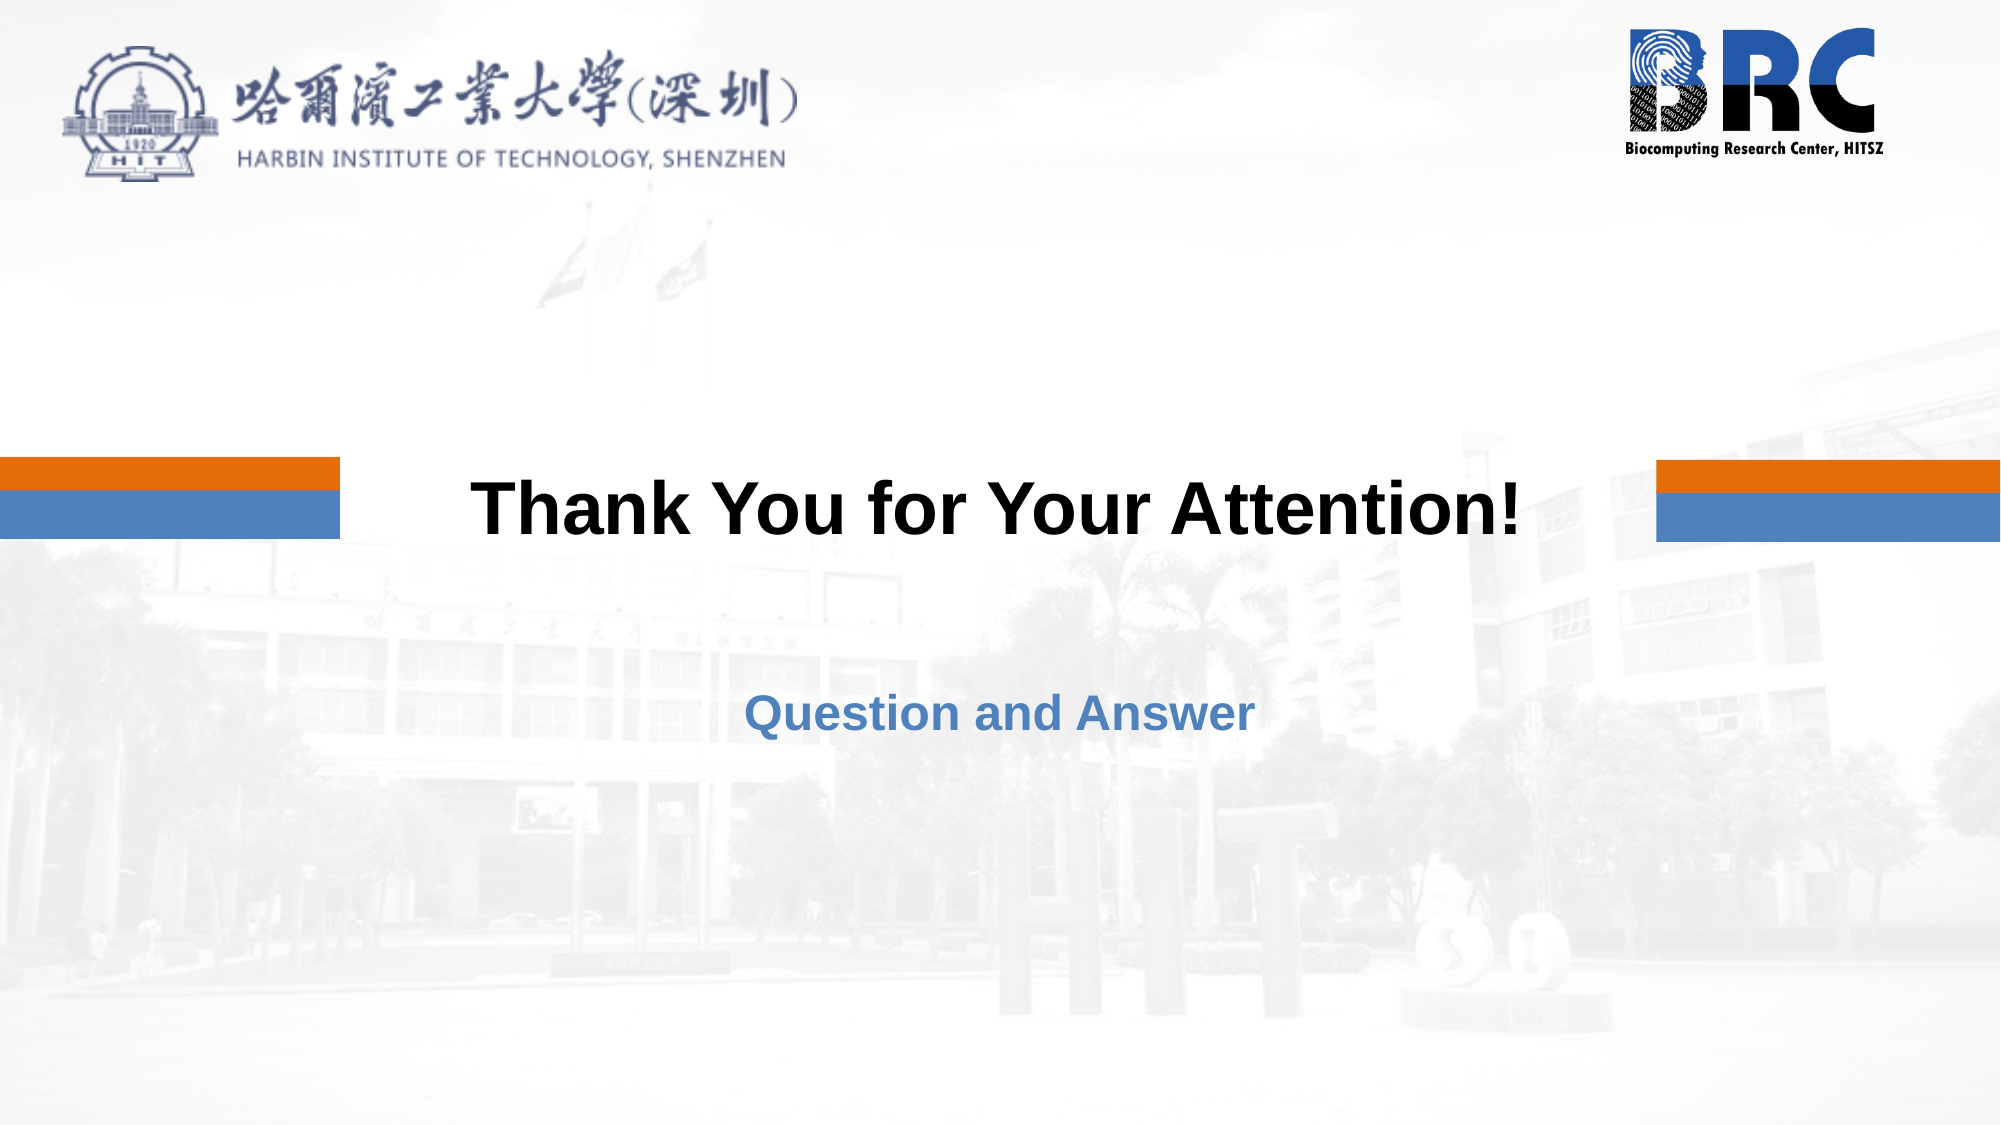

# Thank You for Your Attention!
Question and Answer